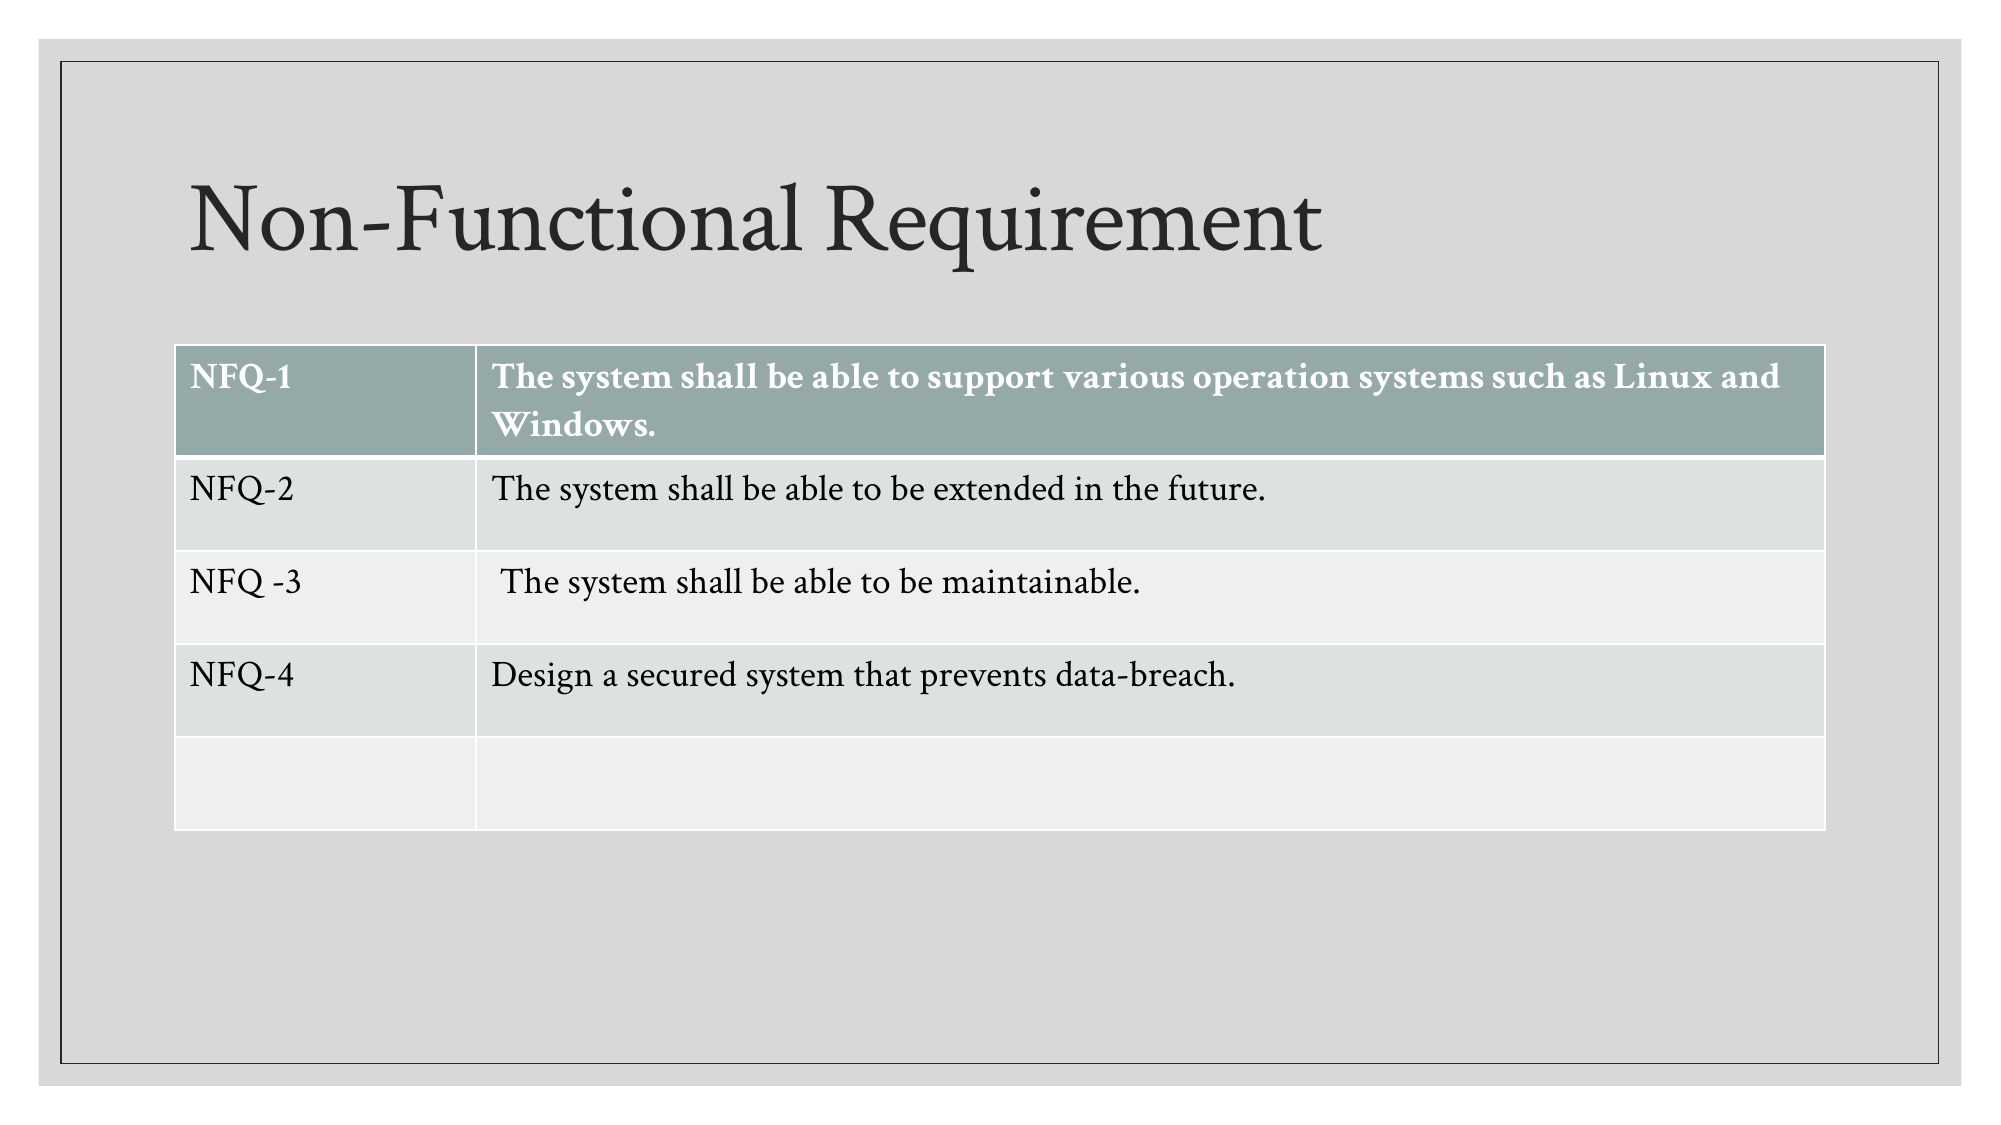

# Non-Functional Requirement
3 The system shall have an ability to mark detected vehicle
| NFQ-1 | The system shall be able to support various operation systems such as Linux and Windows. |
| --- | --- |
| NFQ-2 | The system shall be able to be extended in the future. |
| NFQ -3 | The system shall be able to be maintainable. |
| NFQ-4 | Design a secured system that prevents data-breach. |
|  |  |